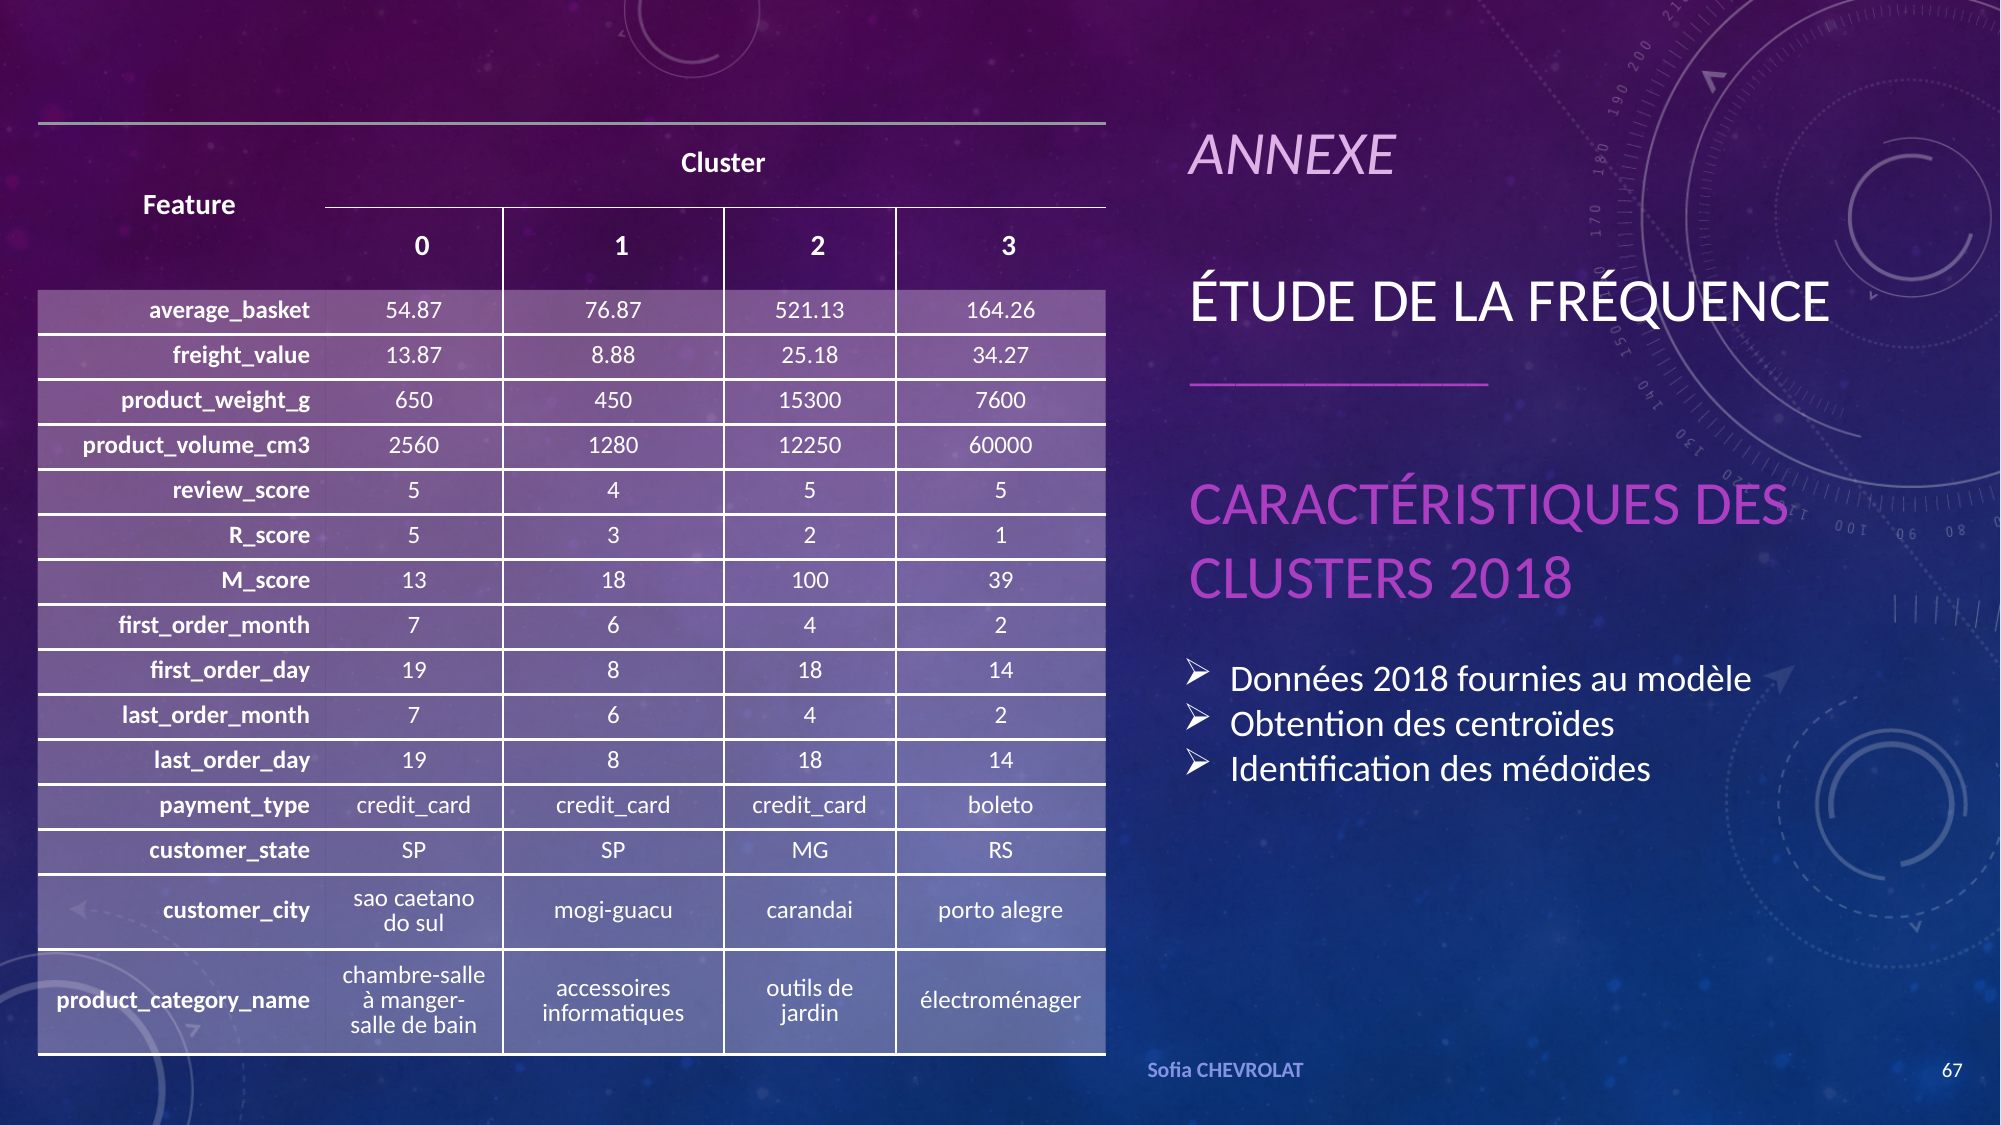

ANNEXE

éTUDE DE LA FRÉqUENCE
_____________
CARACTÉRISTIQUES DES CLUSTERS 2018
| Feature | Cluster |  |  |  |
| --- | --- | --- | --- | --- |
|  | 0 | 1 | 2 | 3 |
| average\_basket | 54.87 | 76.87 | 521.13 | 164.26 |
| freight\_value | 13.87 | 8.88 | 25.18 | 34.27 |
| product\_weight\_g | 650 | 450 | 15300 | 7600 |
| product\_volume\_cm3 | 2560 | 1280 | 12250 | 60000 |
| review\_score | 5 | 4 | 5 | 5 |
| R\_score | 5 | 3 | 2 | 1 |
| M\_score | 13 | 18 | 100 | 39 |
| first\_order\_month | 7 | 6 | 4 | 2 |
| first\_order\_day | 19 | 8 | 18 | 14 |
| last\_order\_month | 7 | 6 | 4 | 2 |
| last\_order\_day | 19 | 8 | 18 | 14 |
| payment\_type | credit\_card | credit\_card | credit\_card | boleto |
| customer\_state | SP | SP | MG | RS |
| customer\_city | sao caetano do sul | mogi-guacu | carandai | porto alegre |
| product\_category\_name | chambre-salle à manger- salle de bain | accessoires informatiques | outils de jardin | électroménager |
Données 2018 fournies au modèle
Obtention des centroïdes
Identification des médoïdes
Sofia CHEVROLAT
67